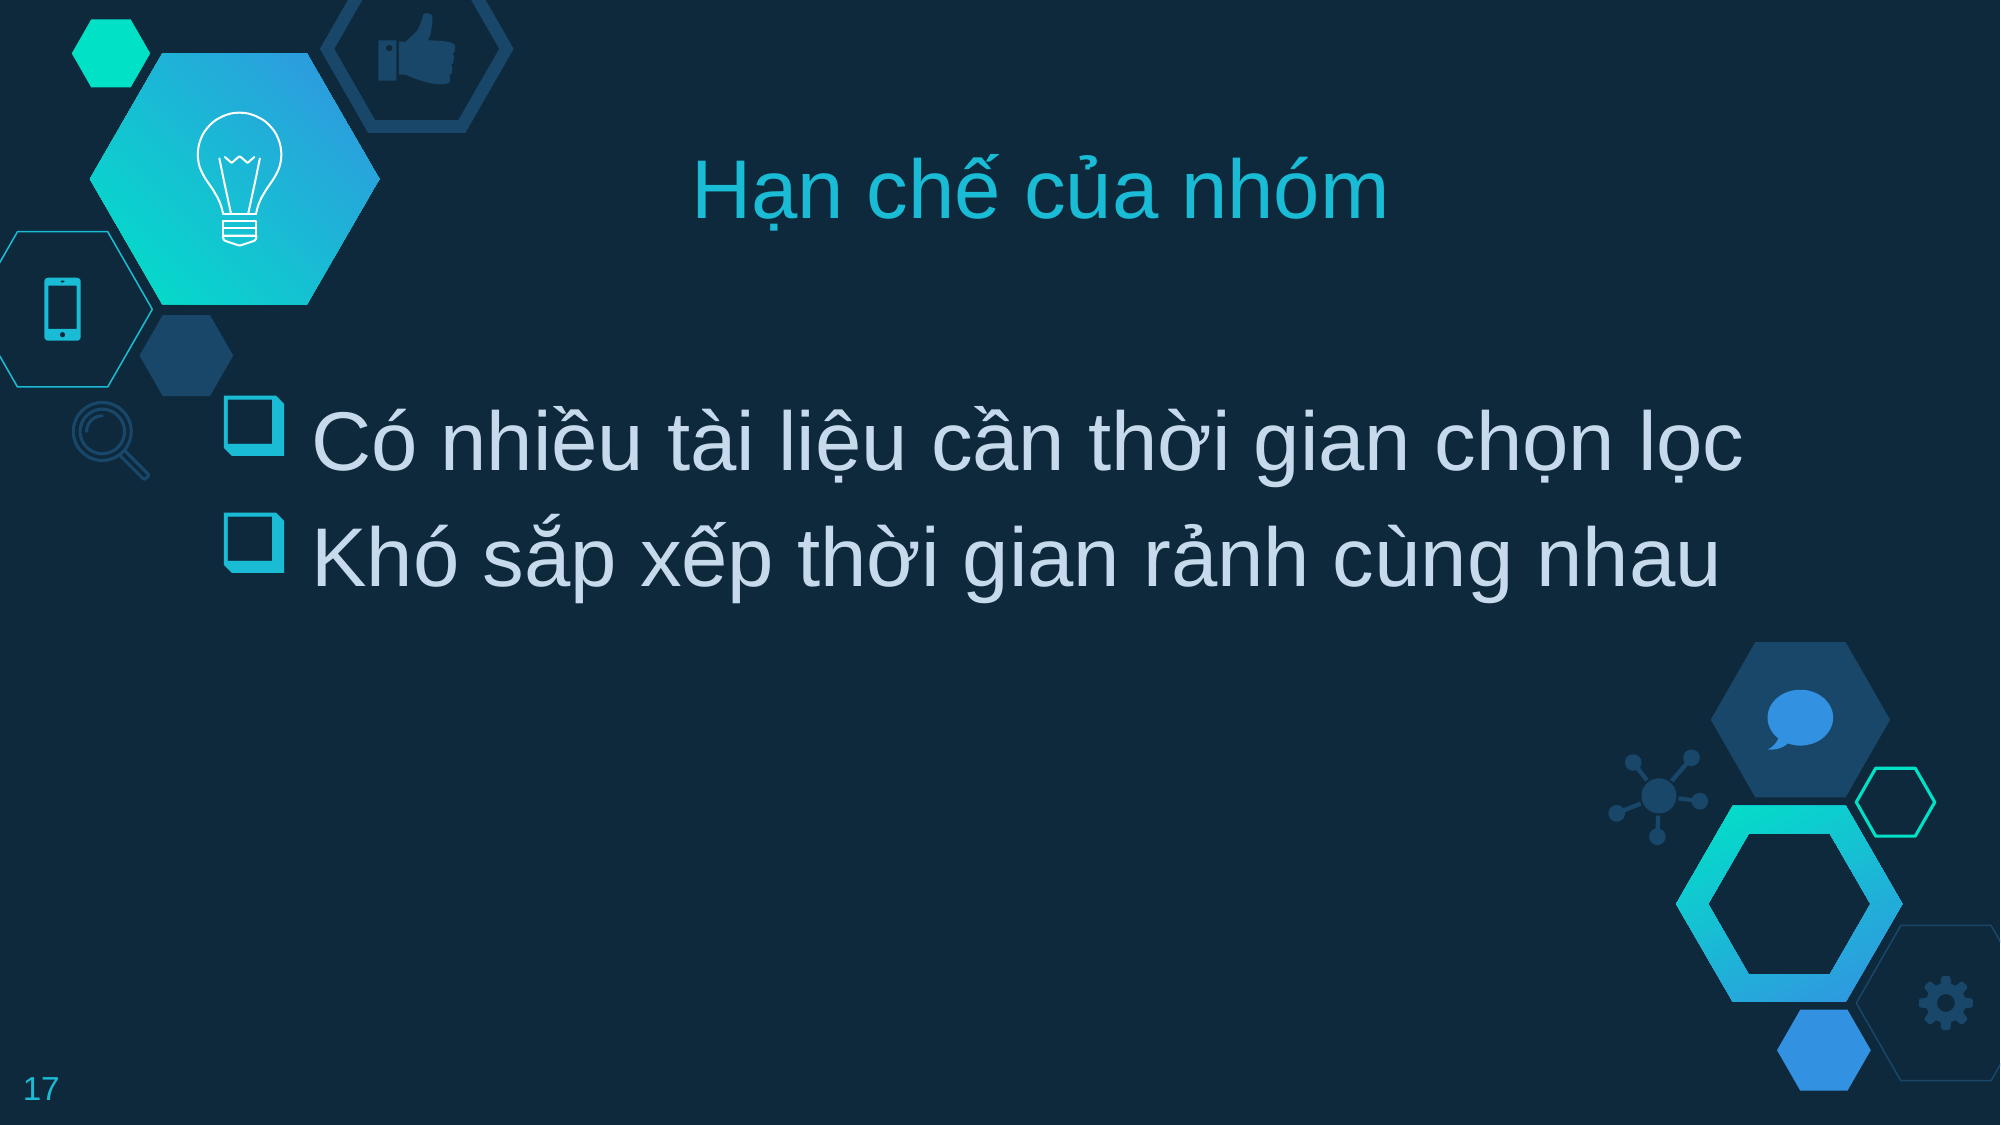

# Hạn chế của nhóm
Có nhiều tài liệu cần thời gian chọn lọc
Khó sắp xếp thời gian rảnh cùng nhau

17